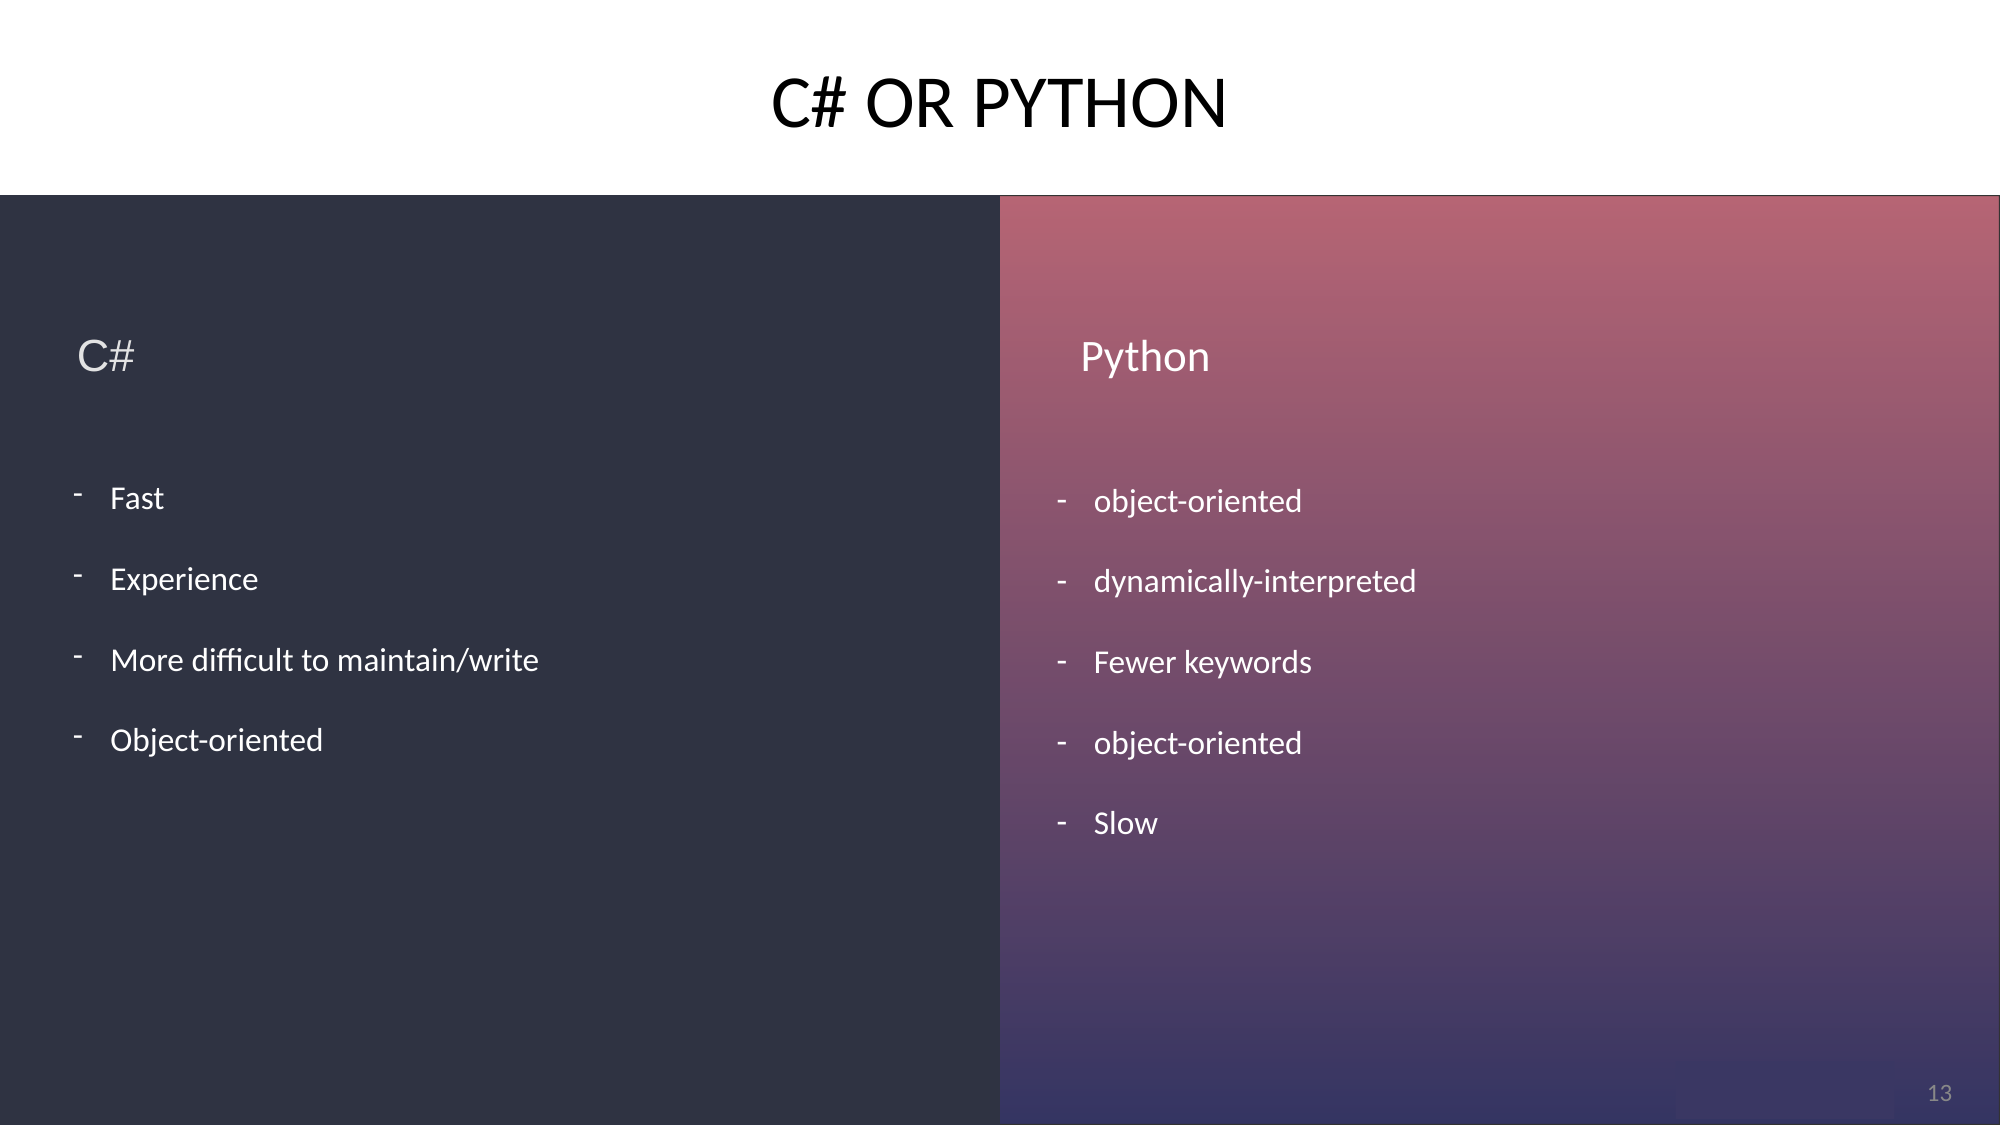

# C# OR PYTHON
C#
Python
Fast
Experience
More difficult to maintain/write
Object-oriented

object-oriented
dynamically-interpreted
Fewer keywords
object-oriented
Slow

13